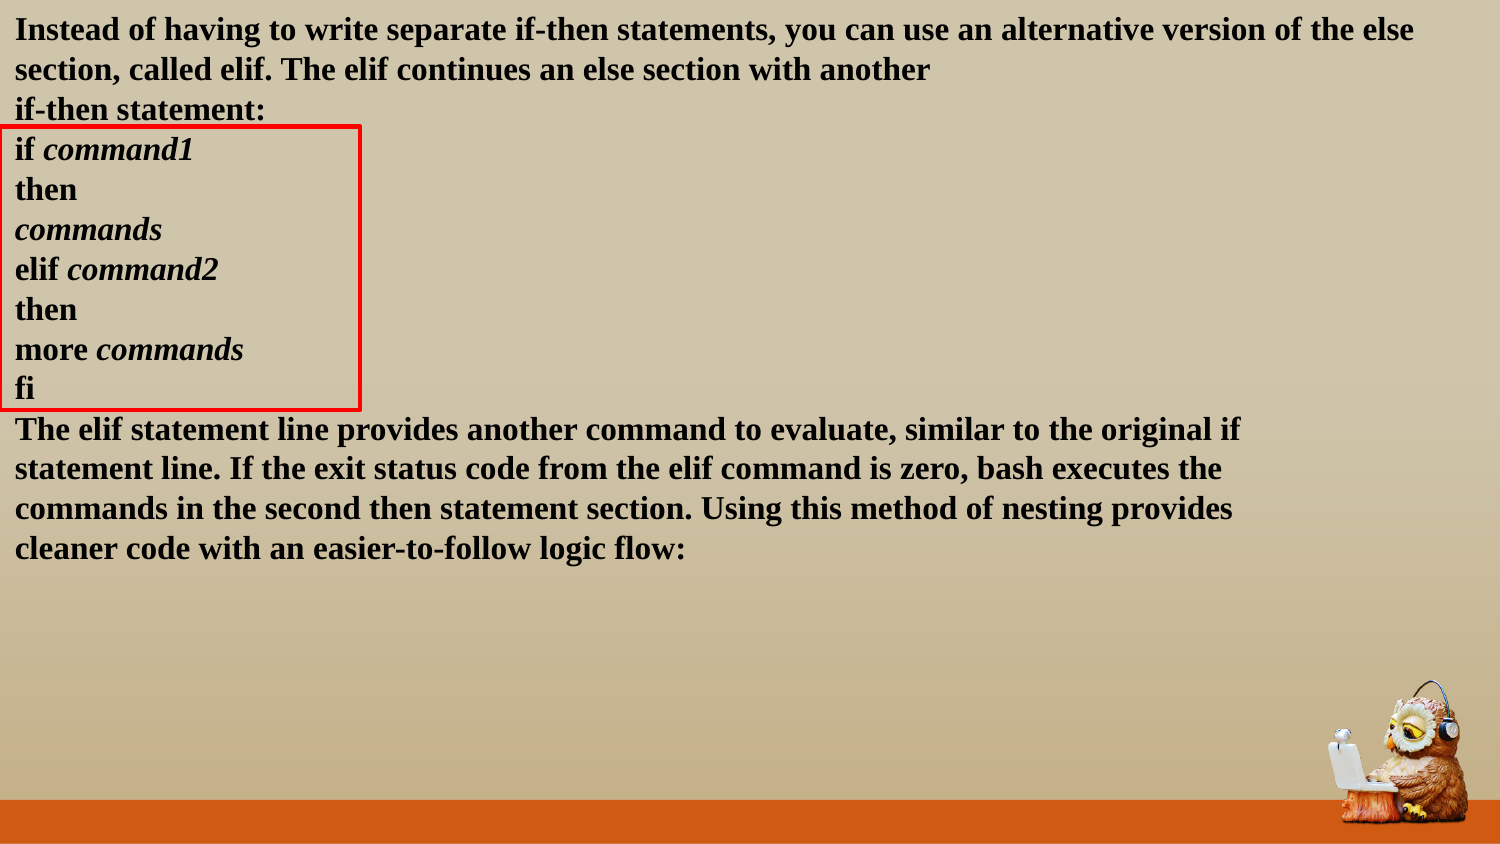

Instead of having to write separate if-then statements, you can use an alternative version of the else section, called elif. The elif continues an else section with another
if-then statement:
if command1
then
commands
elif command2
then
more commands
fi
The elif statement line provides another command to evaluate, similar to the original if
statement line. If the exit status code from the elif command is zero, bash executes the
commands in the second then statement section. Using this method of nesting provides
cleaner code with an easier-to-follow logic flow: